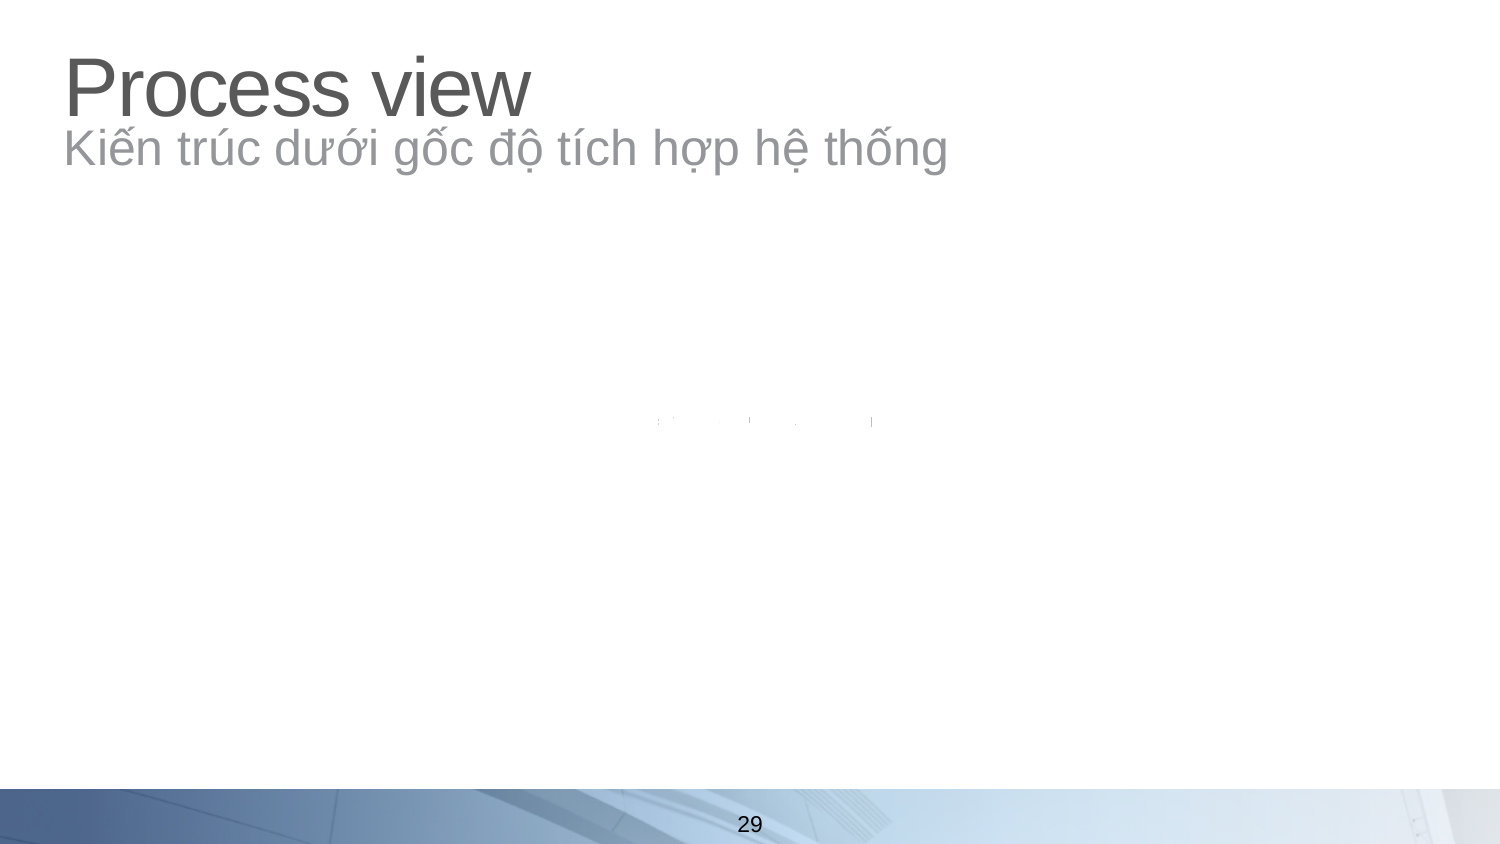

# Process view
Kiến trúc dưới gốc độ tích hợp hệ thống